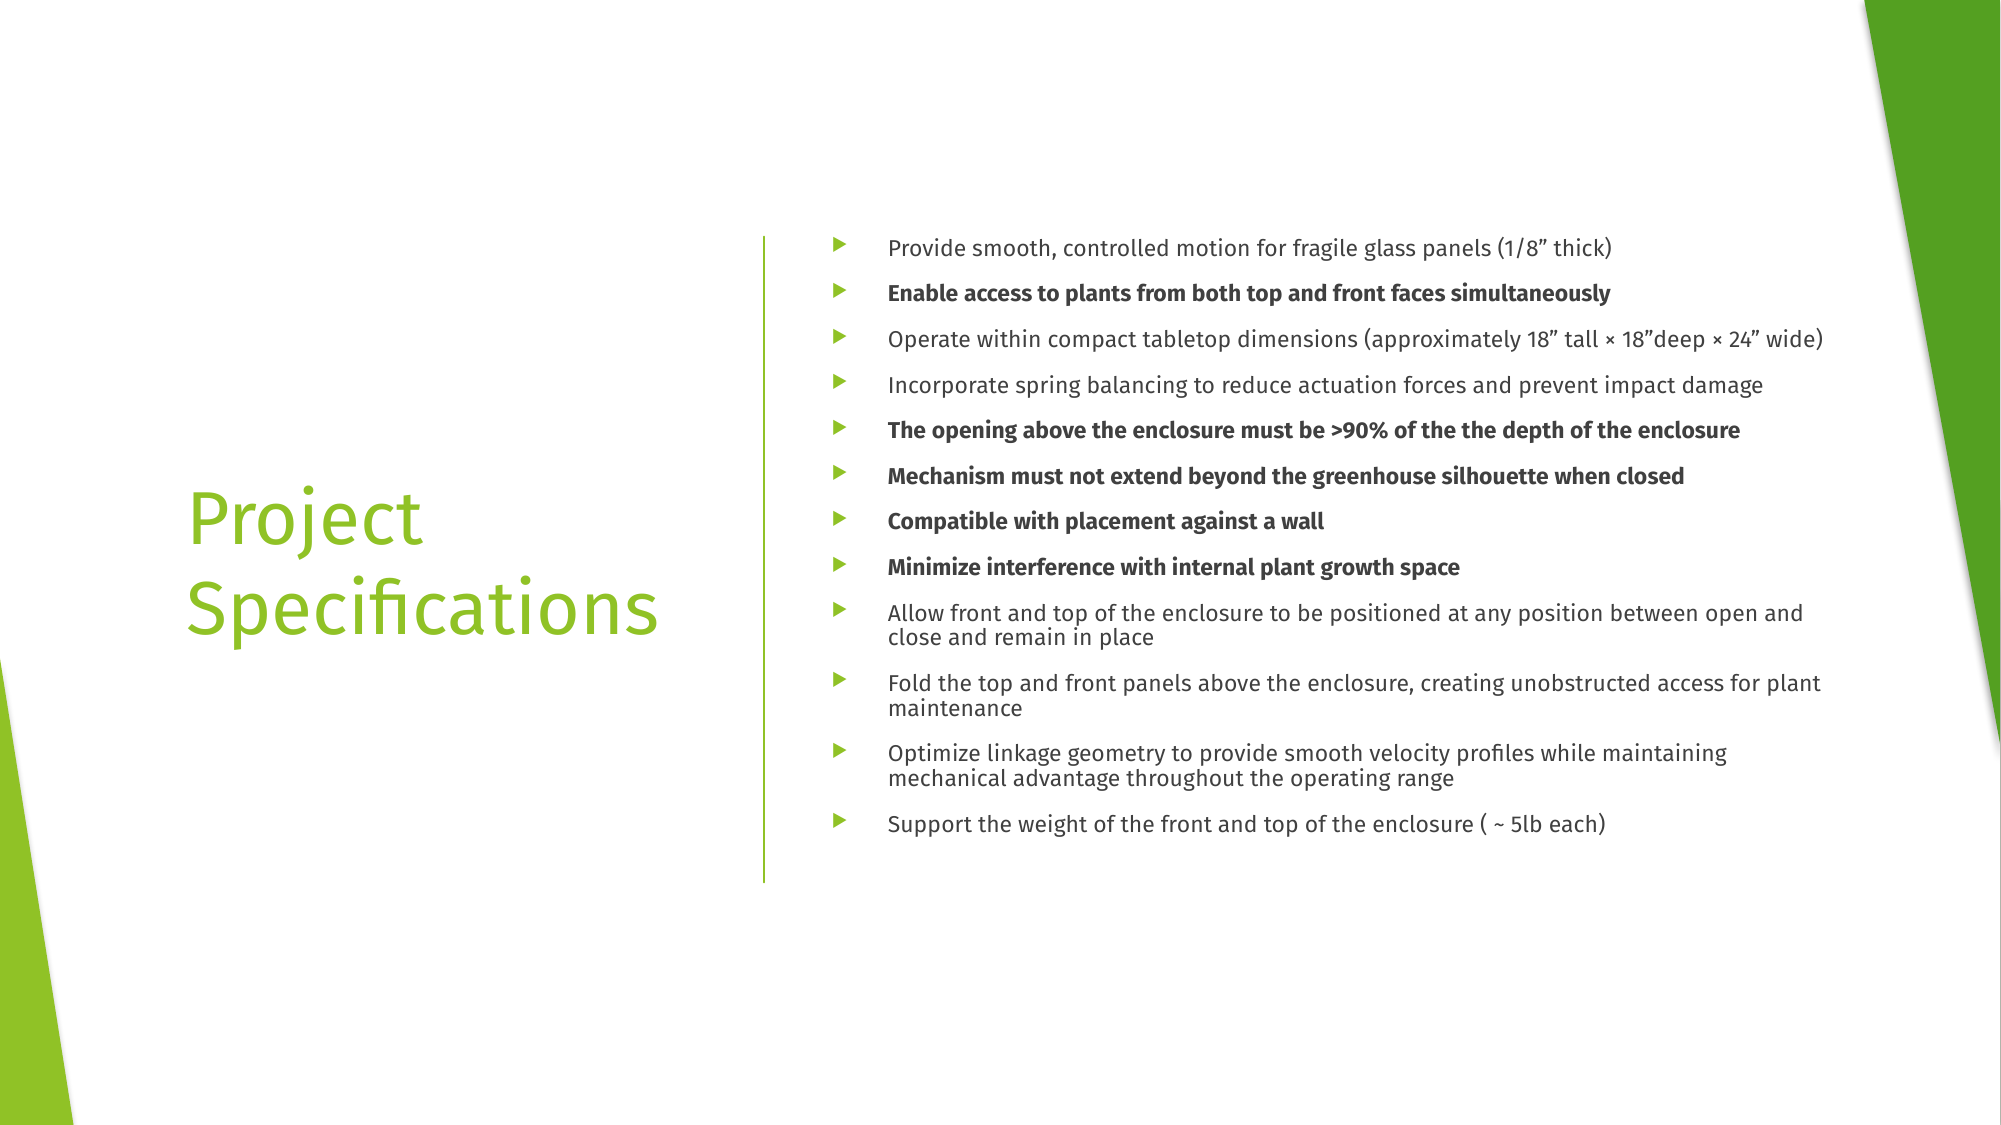

Provide smooth, controlled motion for fragile glass panels (1/8” thick)
Enable access to plants from both top and front faces simultaneously
Operate within compact tabletop dimensions (approximately 18” tall × 18”deep × 24” wide)
Incorporate spring balancing to reduce actuation forces and prevent impact damage
The opening above the enclosure must be >90% of the the depth of the enclosure
Mechanism must not extend beyond the greenhouse silhouette when closed
Compatible with placement against a wall
Minimize interference with internal plant growth space
Allow front and top of the enclosure to be positioned at any position between open and close and remain in place
Fold the top and front panels above the enclosure, creating unobstructed access for plant maintenance
Optimize linkage geometry to provide smooth velocity profiles while maintaining mechanical advantage throughout the operating range
Support the weight of the front and top of the enclosure ( ~ 5lb each)

# Project Specifications